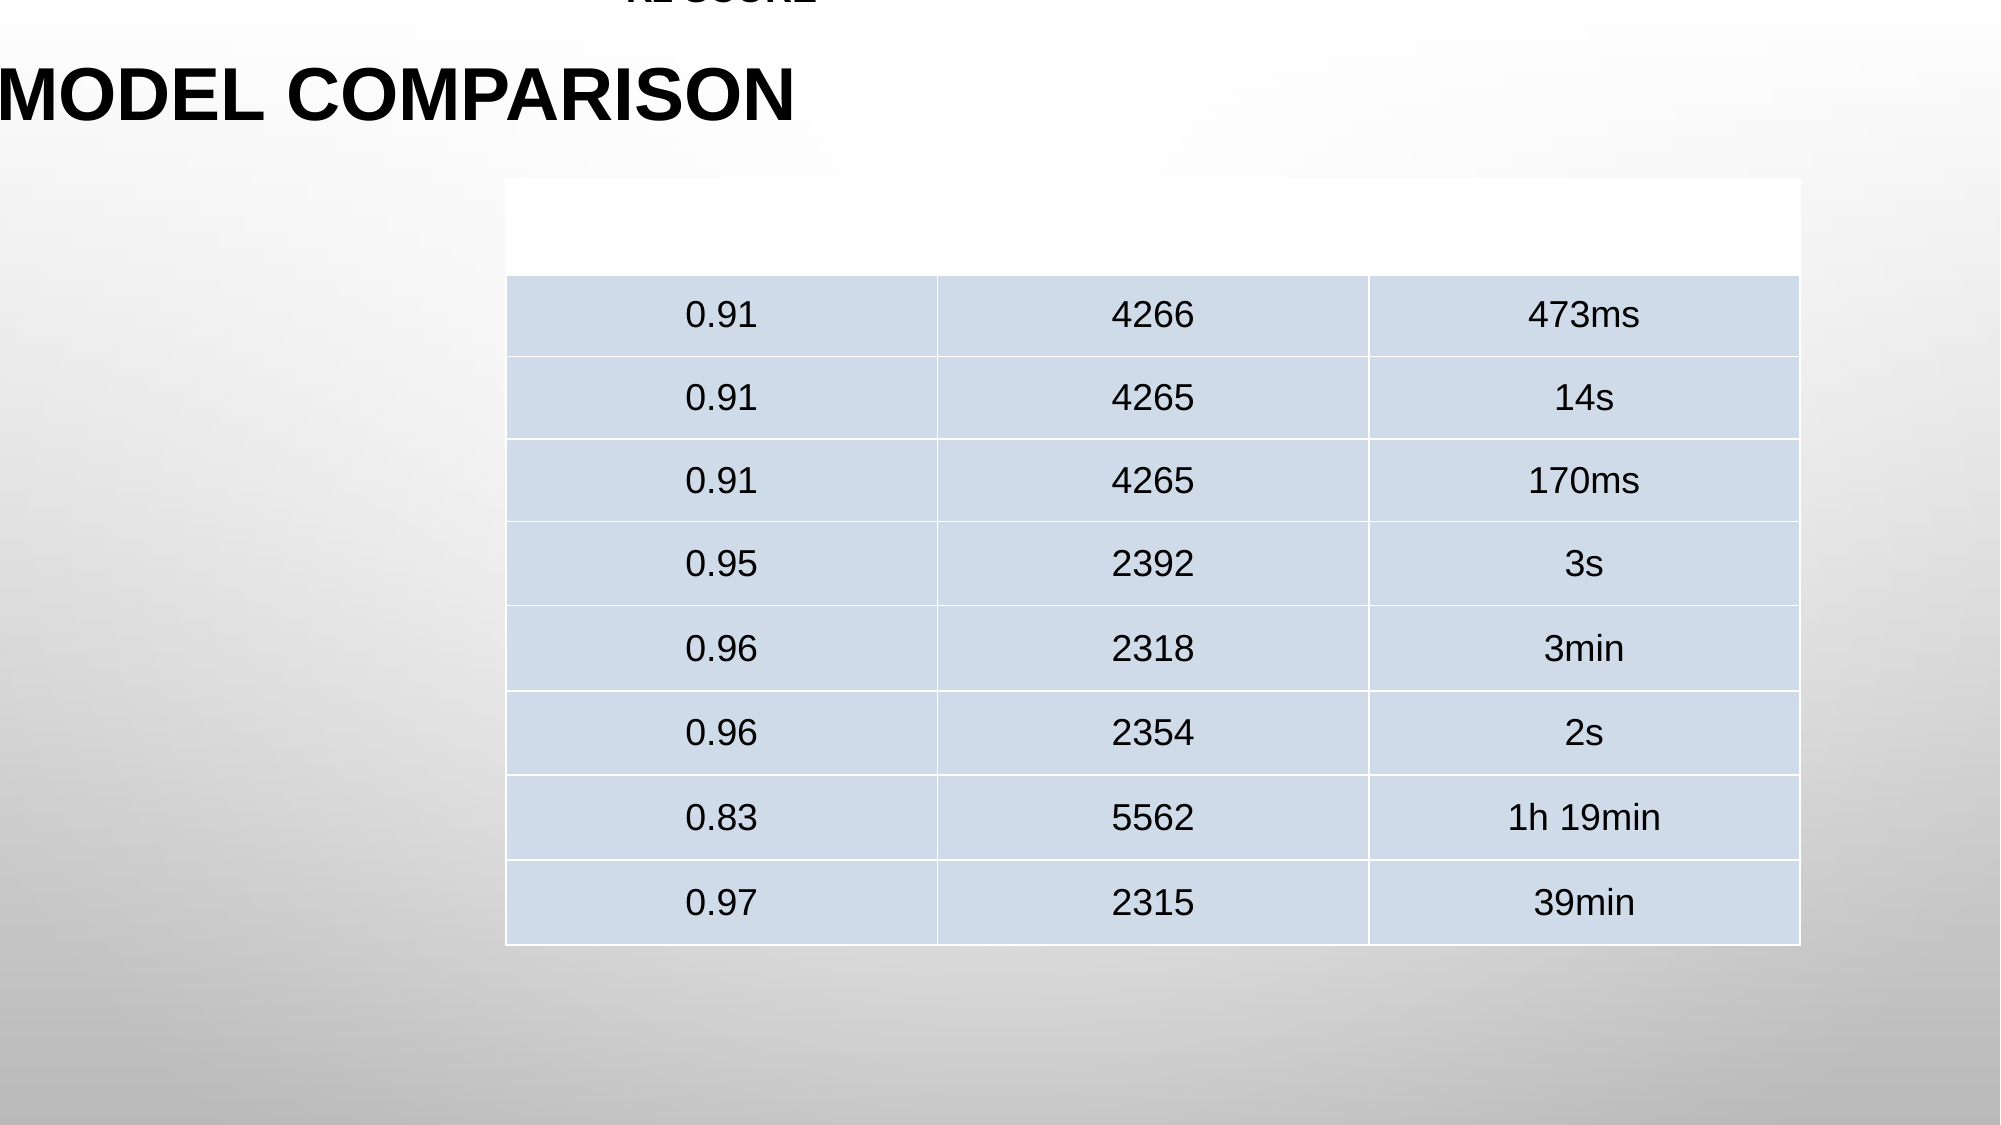

TIME
MAE
R2 SCORE
# Model Comparison
|  |  |  |
| --- | --- | --- |
| 0.91 | 4266 | 473ms |
| 0.91 | 4265 | 14s |
| 0.91 | 4265 | 170ms |
| 0.95 | 2392 | 3s |
| 0.96 | 2318 | 3min |
| 0.96 | 2354 | 2s |
| 0.83 | 5562 | 1h 19min |
| 0.97 | 2315 | 39min |
Multi Linear Regression
Lasso Regression
Ridge Regression
Decision Tree
Random Forest
XGBoost
Support Vector Machine
Multi Layer Perceptron